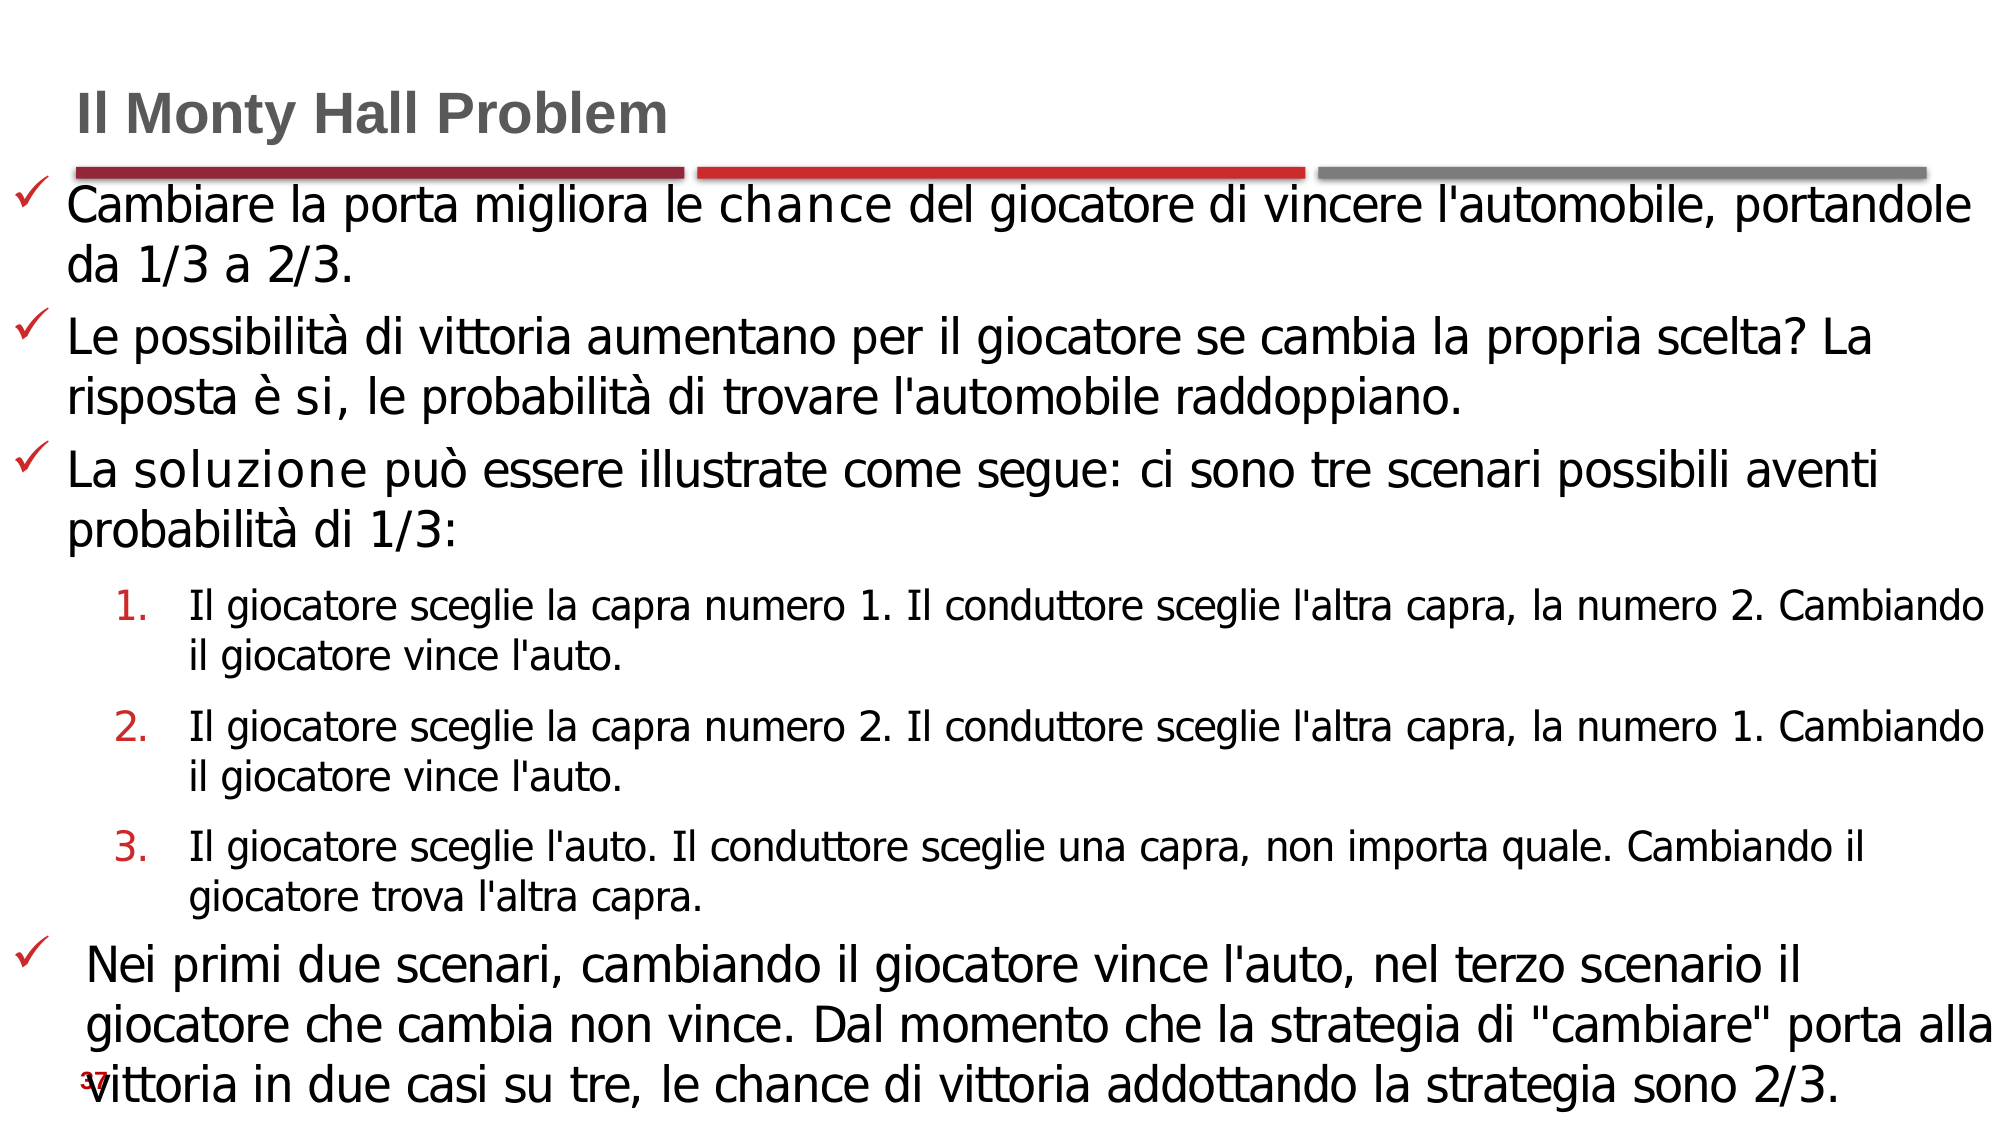

# Il Monty Hall Problem
Cambiare la porta migliora le chance del giocatore di vincere l'automobile, portandole da 1/3 a 2/3.
Le possibilità di vittoria aumentano per il giocatore se cambia la propria scelta? La risposta è si, le probabilità di trovare l'automobile raddoppiano.
La soluzione può essere illustrate come segue: ci sono tre scenari possibili aventi probabilità di 1/3:
Il giocatore sceglie la capra numero 1. Il conduttore sceglie l'altra capra, la numero 2. Cambiando il giocatore vince l'auto.
Il giocatore sceglie la capra numero 2. Il conduttore sceglie l'altra capra, la numero 1. Cambiando il giocatore vince l'auto.
Il giocatore sceglie l'auto. Il conduttore sceglie una capra, non importa quale. Cambiando il giocatore trova l'altra capra.
Nei primi due scenari, cambiando il giocatore vince l'auto, nel terzo scenario il giocatore che cambia non vince. Dal momento che la strategia di "cambiare" porta alla vittoria in due casi su tre, le chance di vittoria addottando la strategia sono 2/3.

37